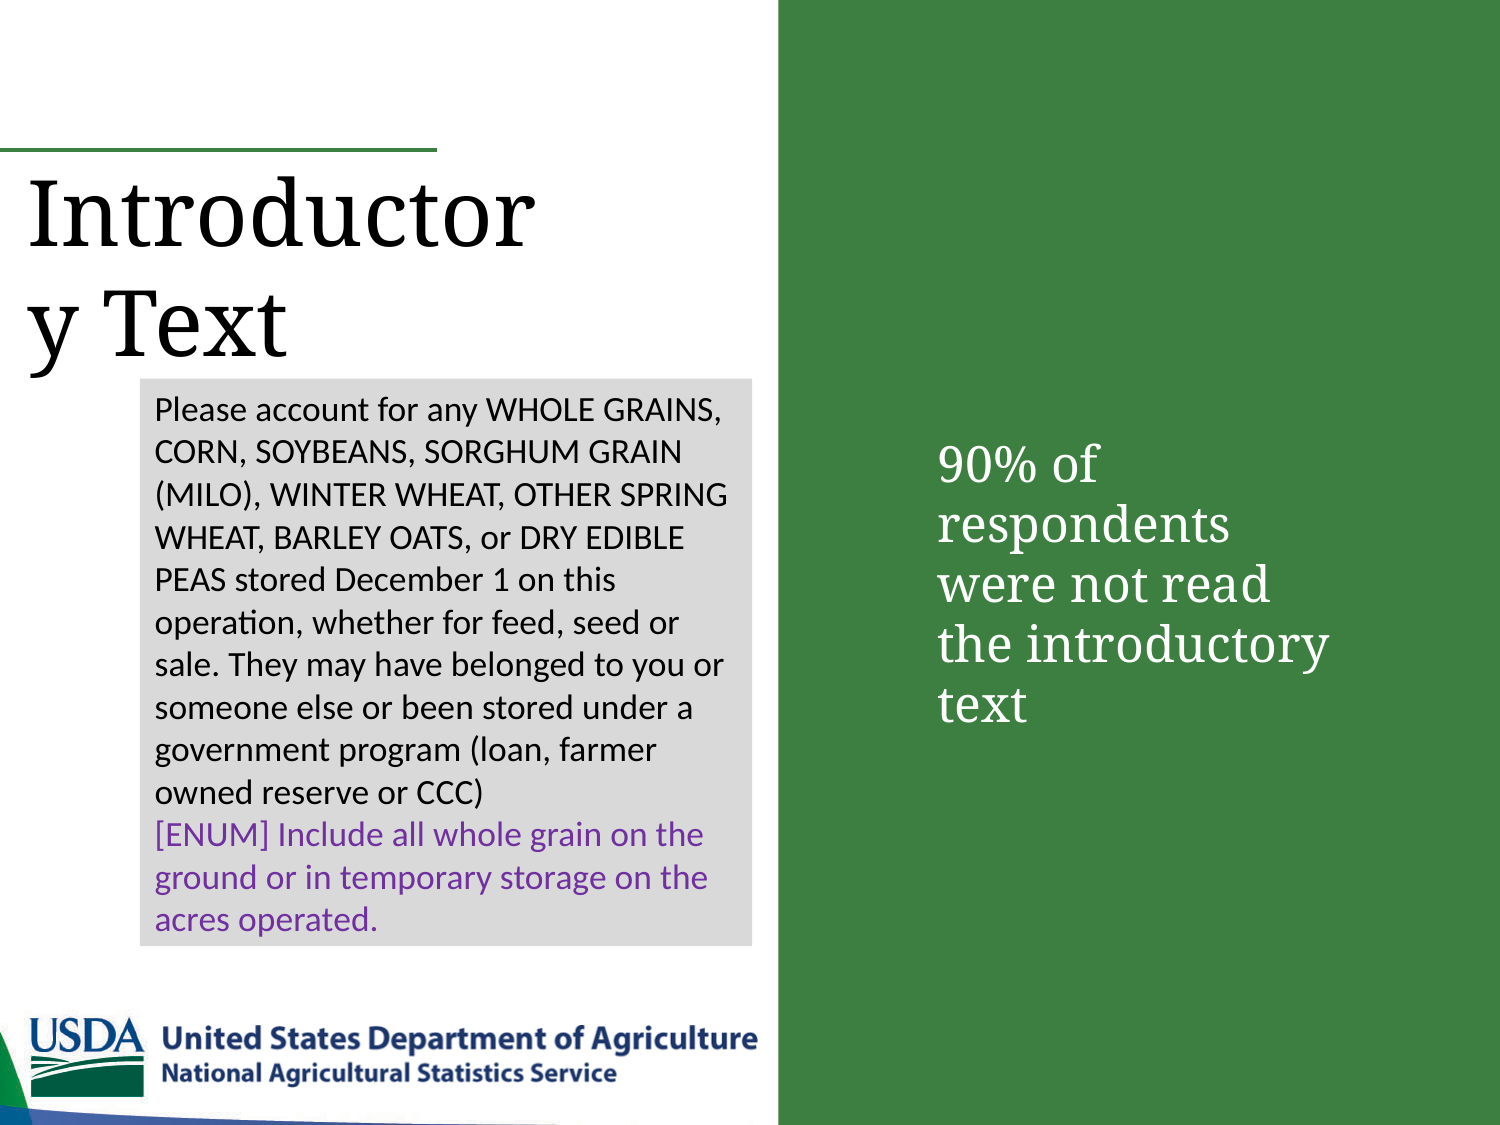

Introductory Text
Please account for any WHOLE GRAINS, CORN, SOYBEANS, SORGHUM GRAIN (MILO), WINTER WHEAT, OTHER SPRING WHEAT, BARLEY OATS, or DRY EDIBLE PEAS stored December 1 on this operation, whether for feed, seed or sale. They may have belonged to you or someone else or been stored under a government program (loan, farmer owned reserve or CCC)
[ENUM] Include all whole grain on the ground or in temporary storage on the acres operated.
90% of respondents were not read the introductory text